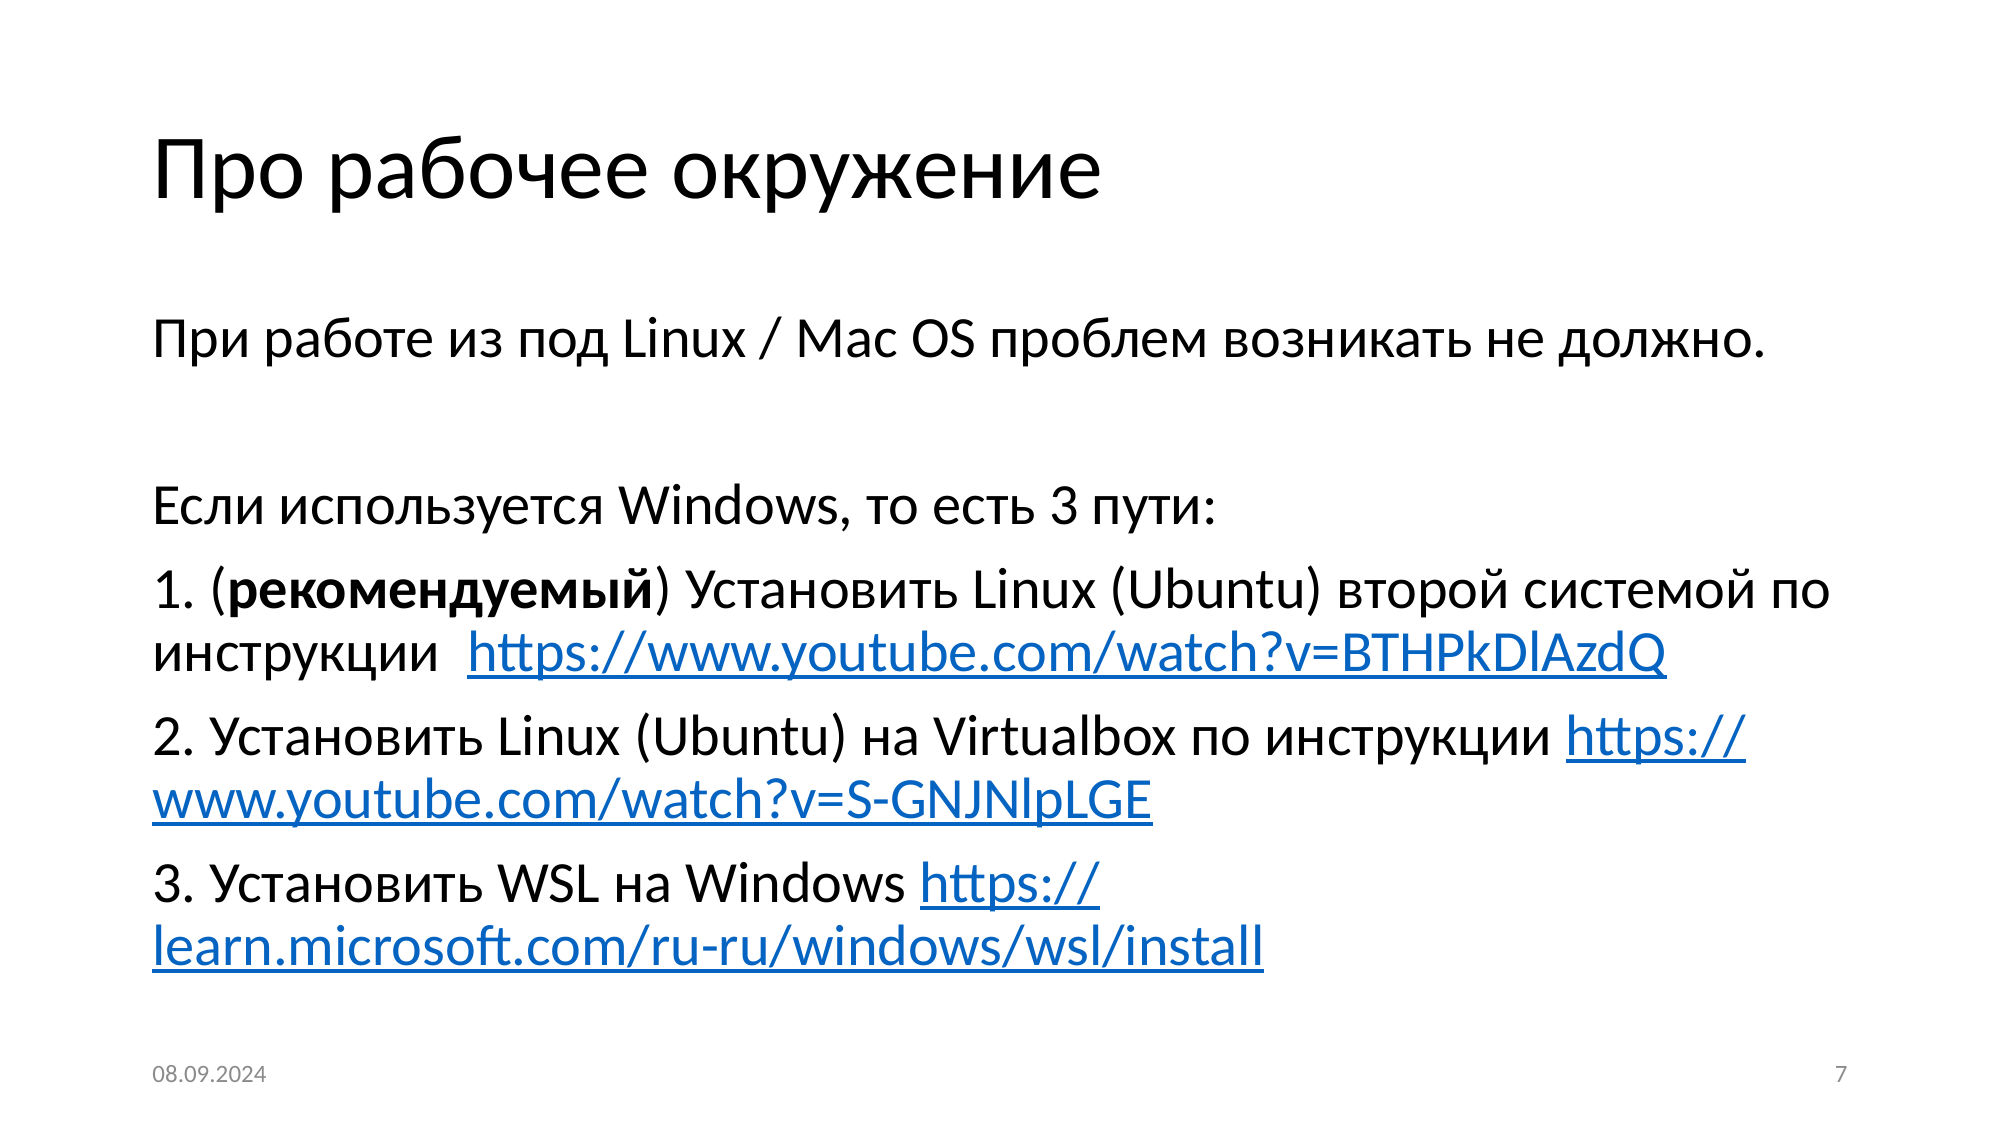

# Про рабочее окружение
При работе из под Linux / Mac OS проблем возникать не должно.

Если используется Windows, то есть 3 пути:
1. (рекомендуемый) Установить Linux (Ubuntu) второй системой по инструкции  https://www.youtube.com/watch?v=BTHPkDlAzdQ
2. Установить Linux (Ubuntu) на Virtualbox по инструкции https://www.youtube.com/watch?v=S-GNJNlpLGE
3. Установить WSL на Windows https://learn.microsoft.com/ru-ru/windows/wsl/install

08.09.2024
7